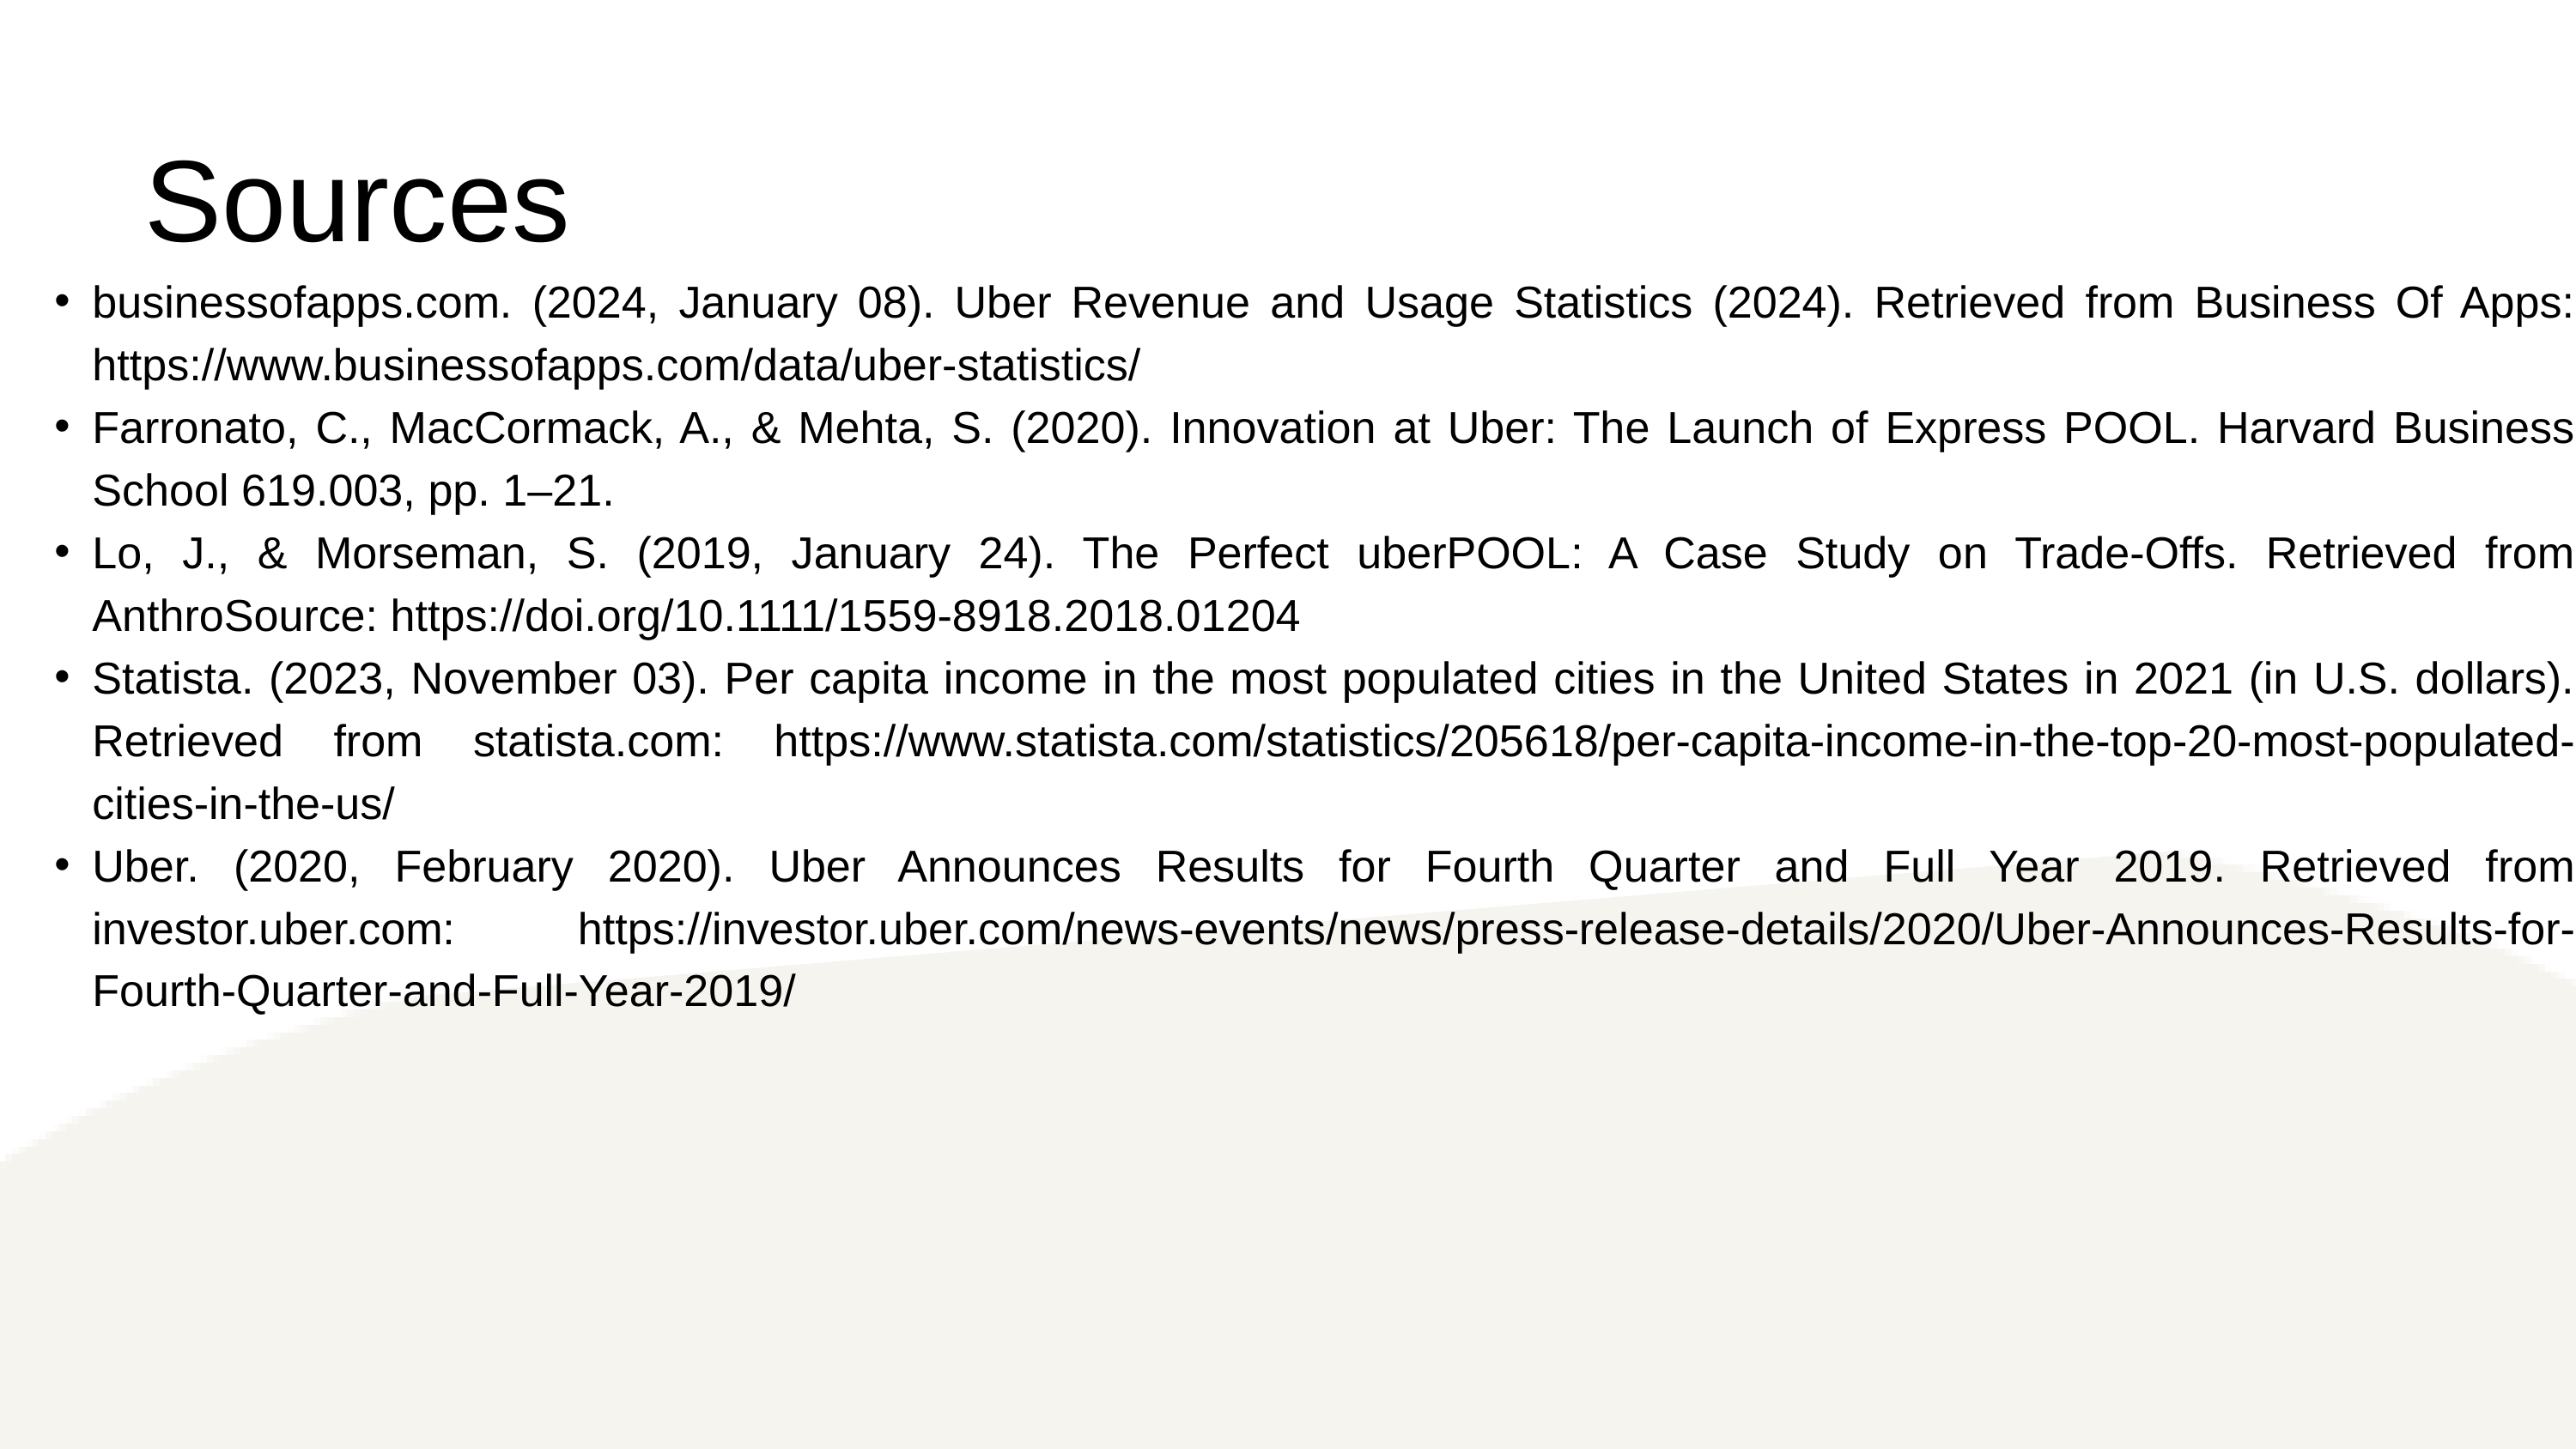

Sources
businessofapps.com. (2024, January 08). Uber Revenue and Usage Statistics (2024). Retrieved from Business Of Apps: https://www.businessofapps.com/data/uber-statistics/
Farronato, C., MacCormack, A., & Mehta, S. (2020). Innovation at Uber: The Launch of Express POOL. Harvard Business School 619.003, pp. 1–21.
Lo, J., & Morseman, S. (2019, January 24). The Perfect uberPOOL: A Case Study on Trade-Offs. Retrieved from AnthroSource: https://doi.org/10.1111/1559-8918.2018.01204
Statista. (2023, November 03). Per capita income in the most populated cities in the United States in 2021 (in U.S. dollars). Retrieved from statista.com: https://www.statista.com/statistics/205618/per-capita-income-in-the-top-20-most-populated-cities-in-the-us/
Uber. (2020, February 2020). Uber Announces Results for Fourth Quarter and Full Year 2019. Retrieved from investor.uber.com: https://investor.uber.com/news-events/news/press-release-details/2020/Uber-Announces-Results-for-Fourth-Quarter-and-Full-Year-2019/